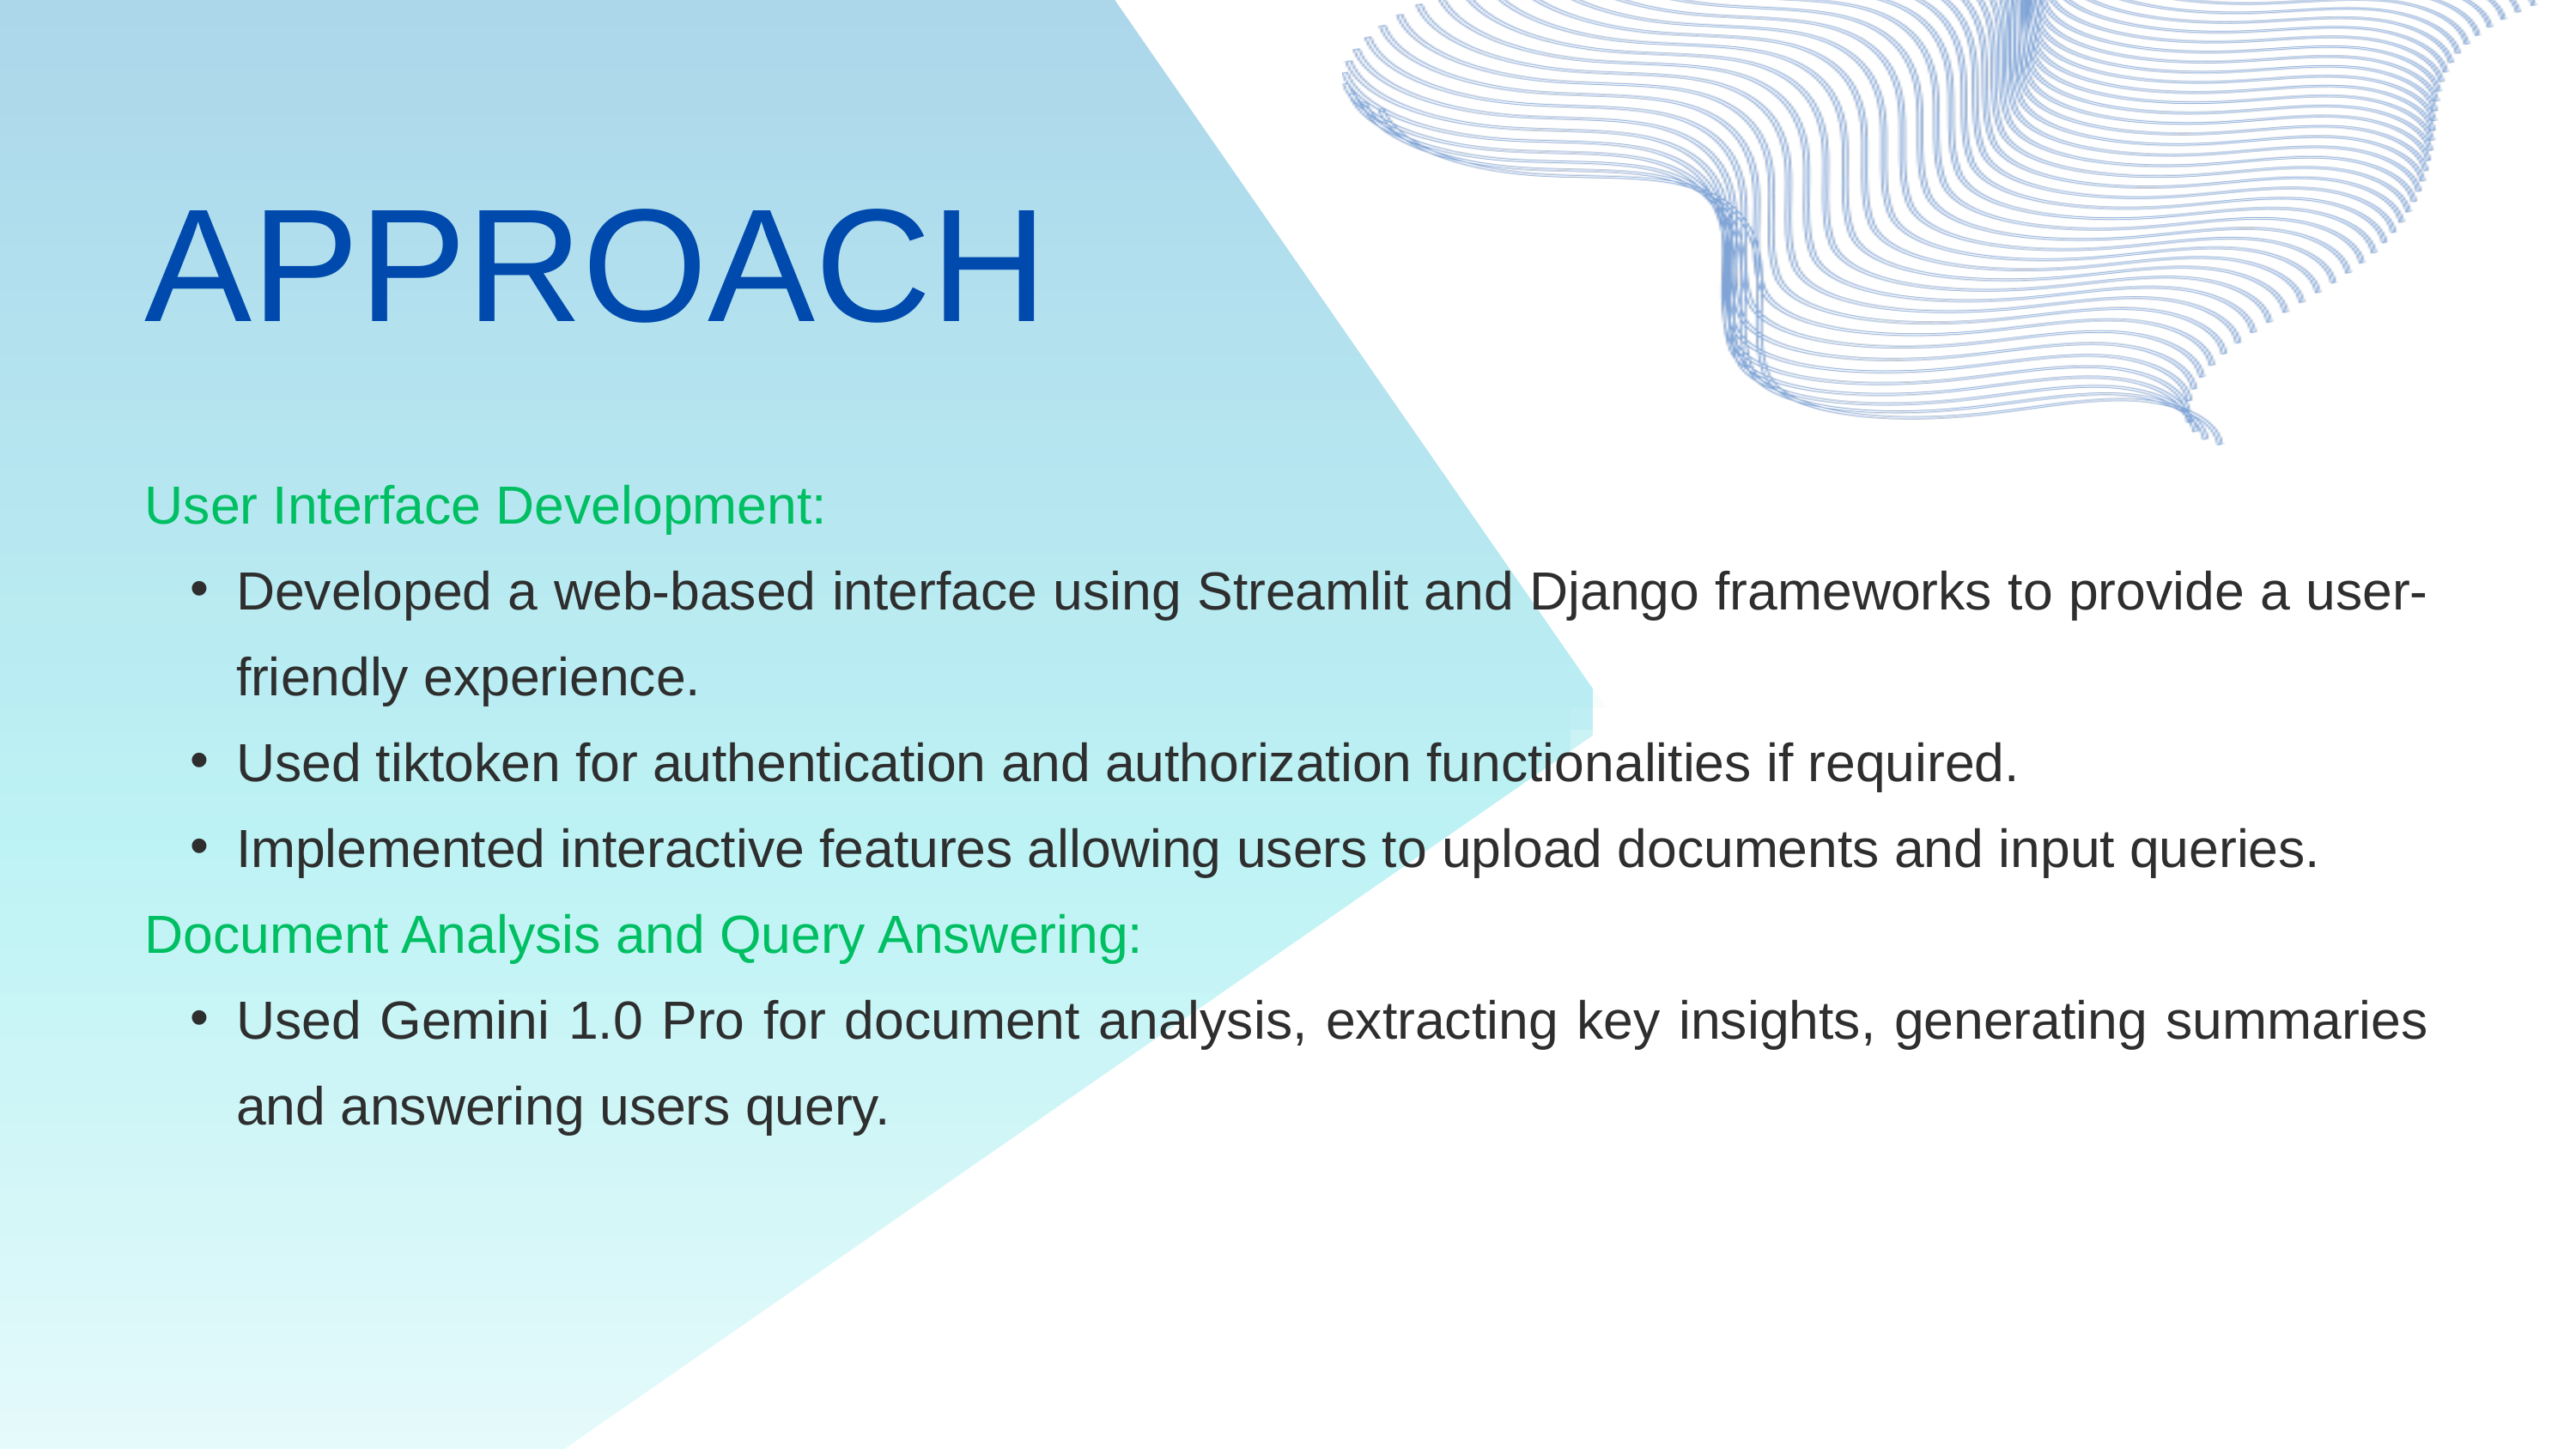

APPROACH
User Interface Development:
Developed a web-based interface using Streamlit and Django frameworks to provide a user-friendly experience.
Used tiktoken for authentication and authorization functionalities if required.
Implemented interactive features allowing users to upload documents and input queries.
Document Analysis and Query Answering:
Used Gemini 1.0 Pro for document analysis, extracting key insights, generating summaries and answering users query.